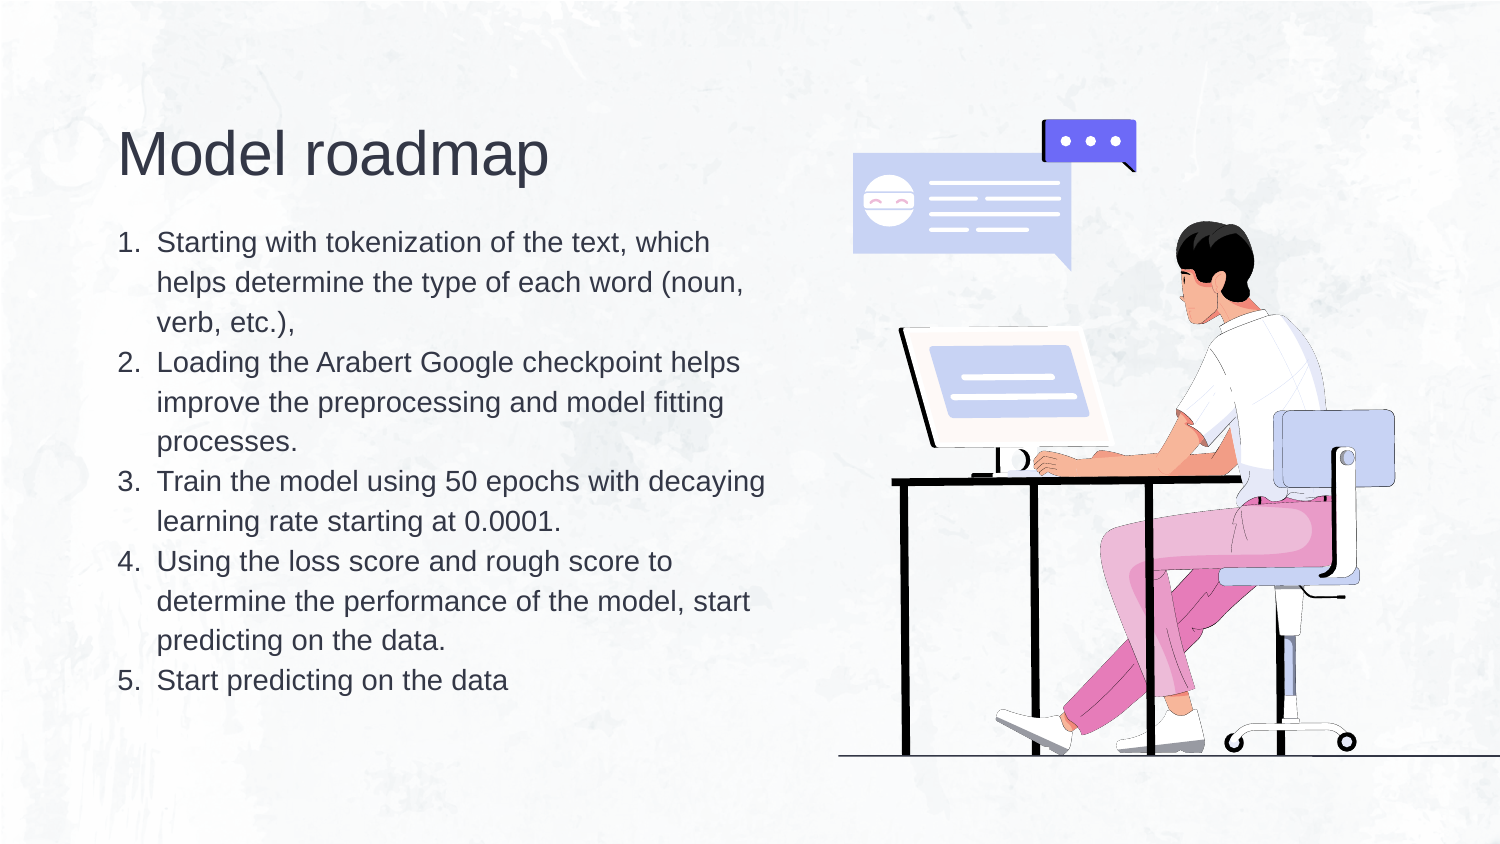

# Model roadmap

Starting with tokenization of the text, which helps determine the type of each word (noun, verb, etc.),
Loading the Arabert Google checkpoint helps improve the preprocessing and model fitting processes.
Train the model using 50 epochs with decaying learning rate starting at 0.0001.
Using the loss score and rough score to determine the performance of the model, start predicting on the data.
Start predicting on the data